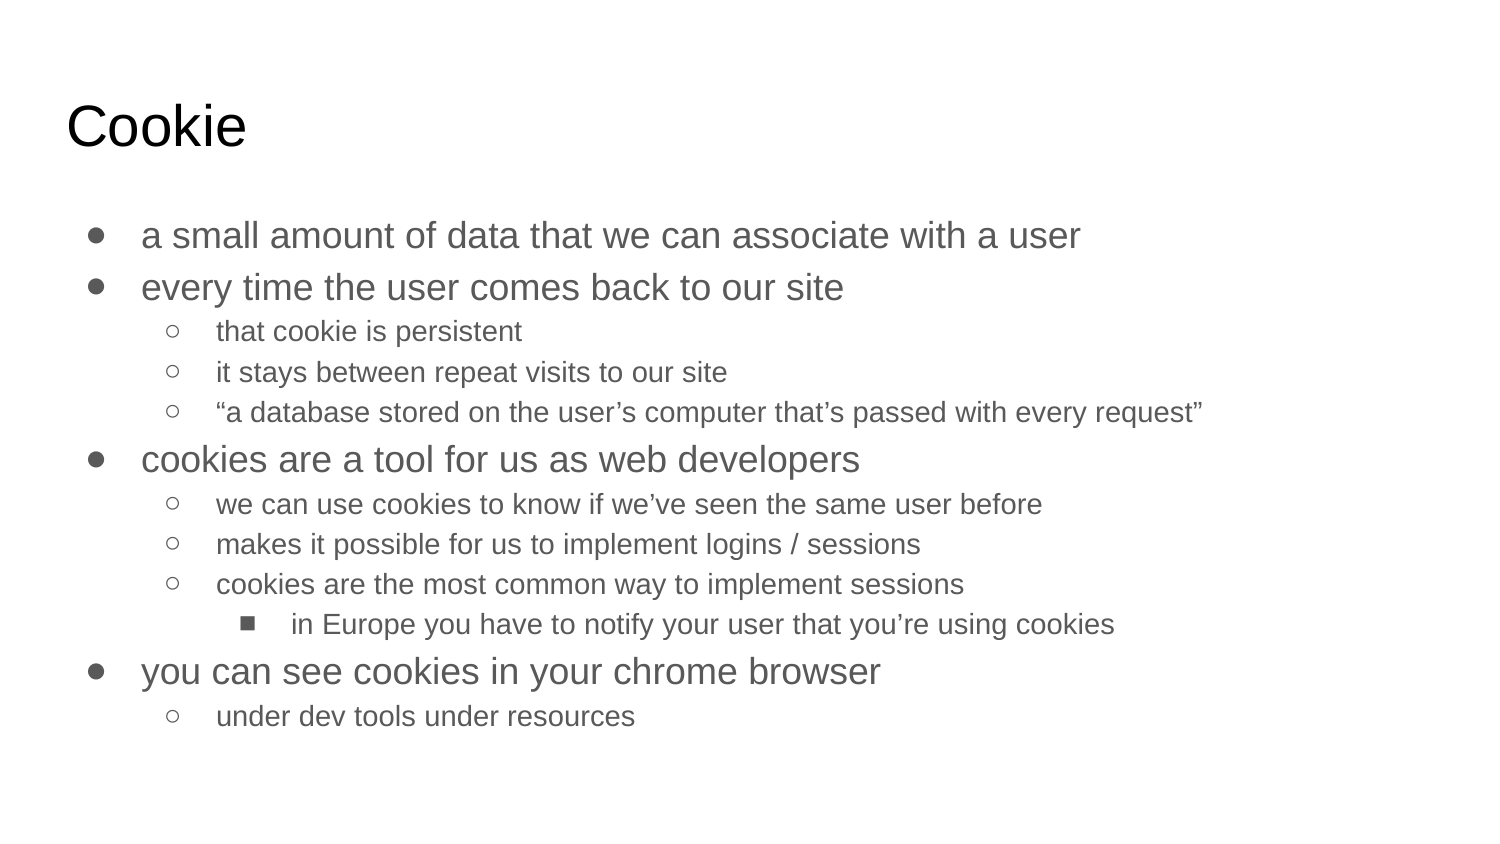

# Cookie
a small amount of data that we can associate with a user
every time the user comes back to our site
that cookie is persistent
it stays between repeat visits to our site
“a database stored on the user’s computer that’s passed with every request”
cookies are a tool for us as web developers
we can use cookies to know if we’ve seen the same user before
makes it possible for us to implement logins / sessions
cookies are the most common way to implement sessions
in Europe you have to notify your user that you’re using cookies
you can see cookies in your chrome browser
under dev tools under resources